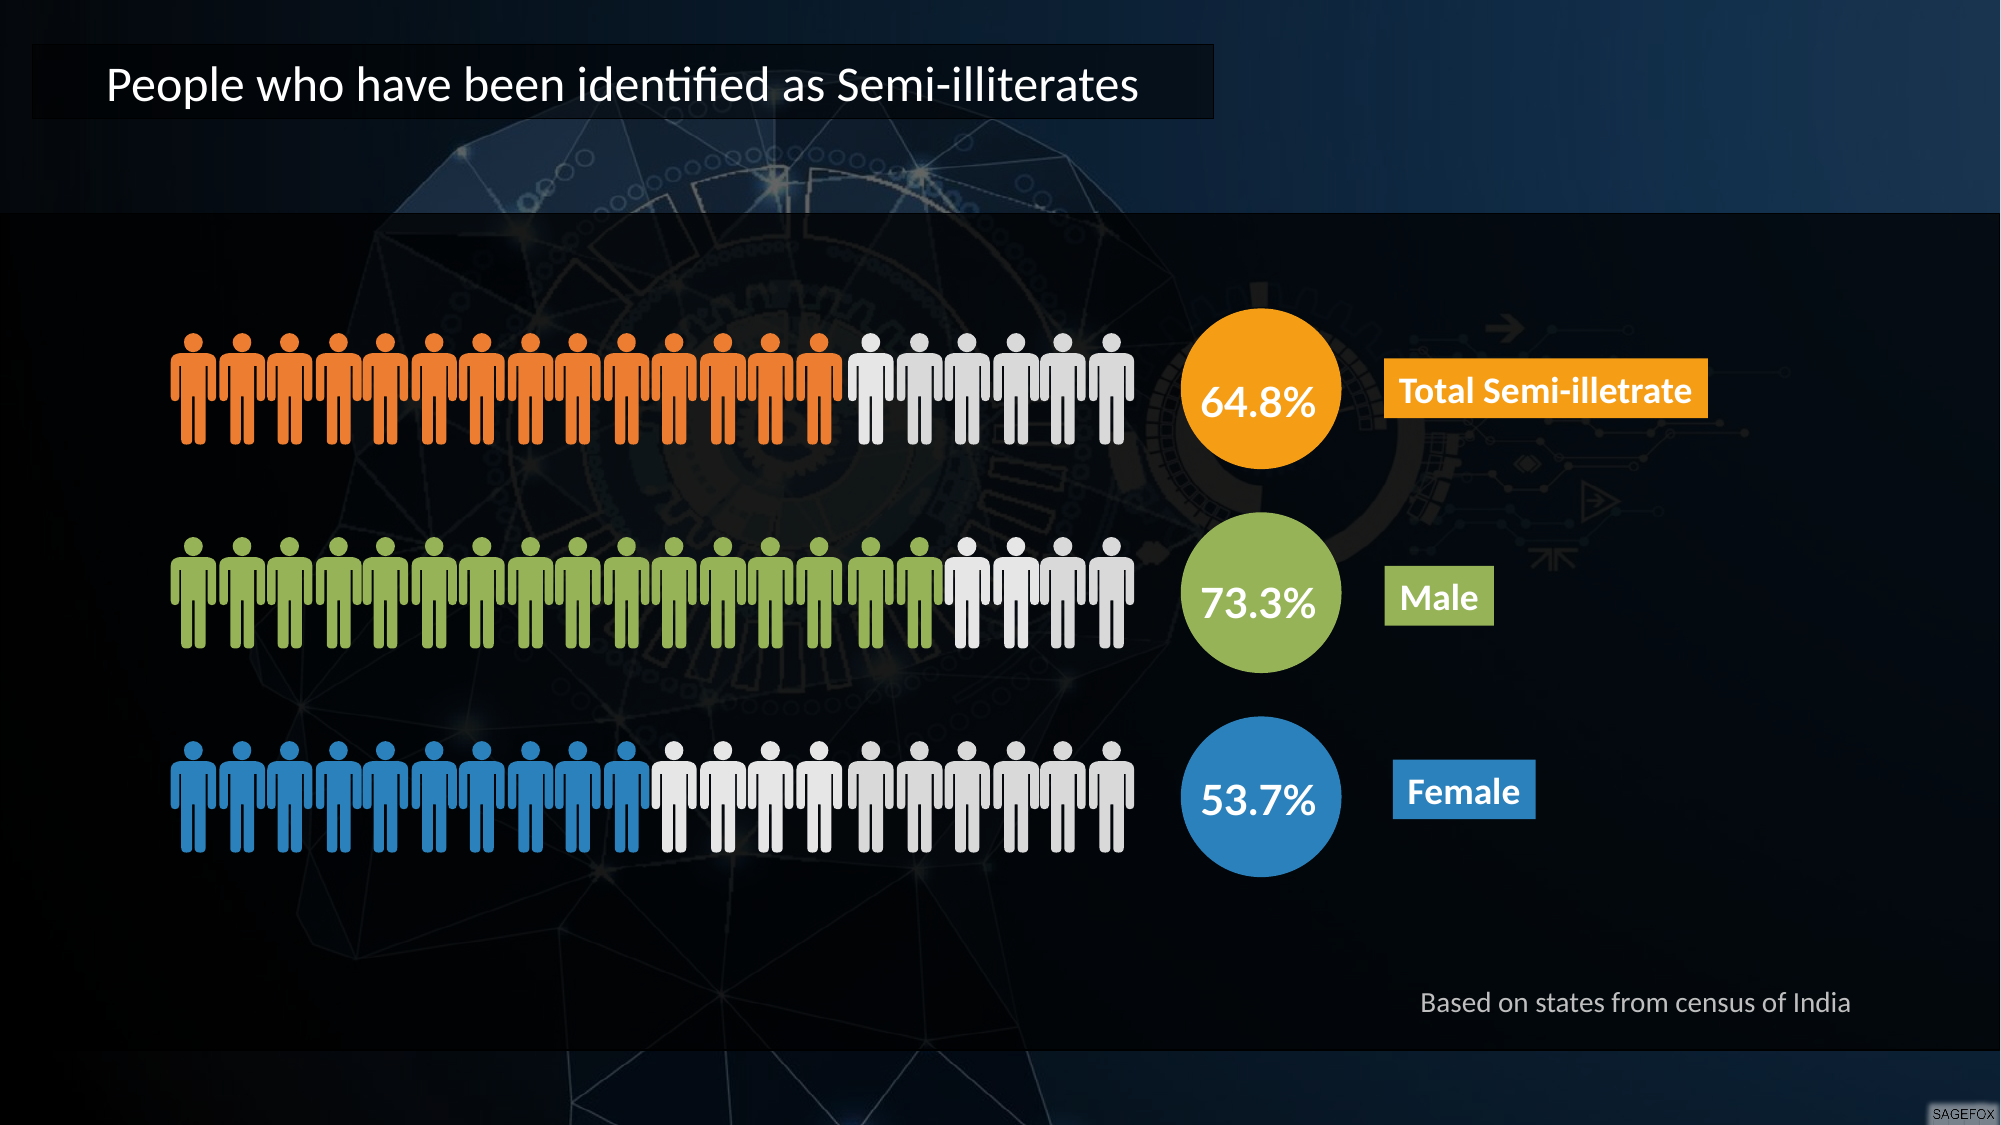

People who have been identified as Semi-illiterates

64.8%

Total Semi-illetrate

73.3%

Male

53.7%

Female
Based on states from census of India